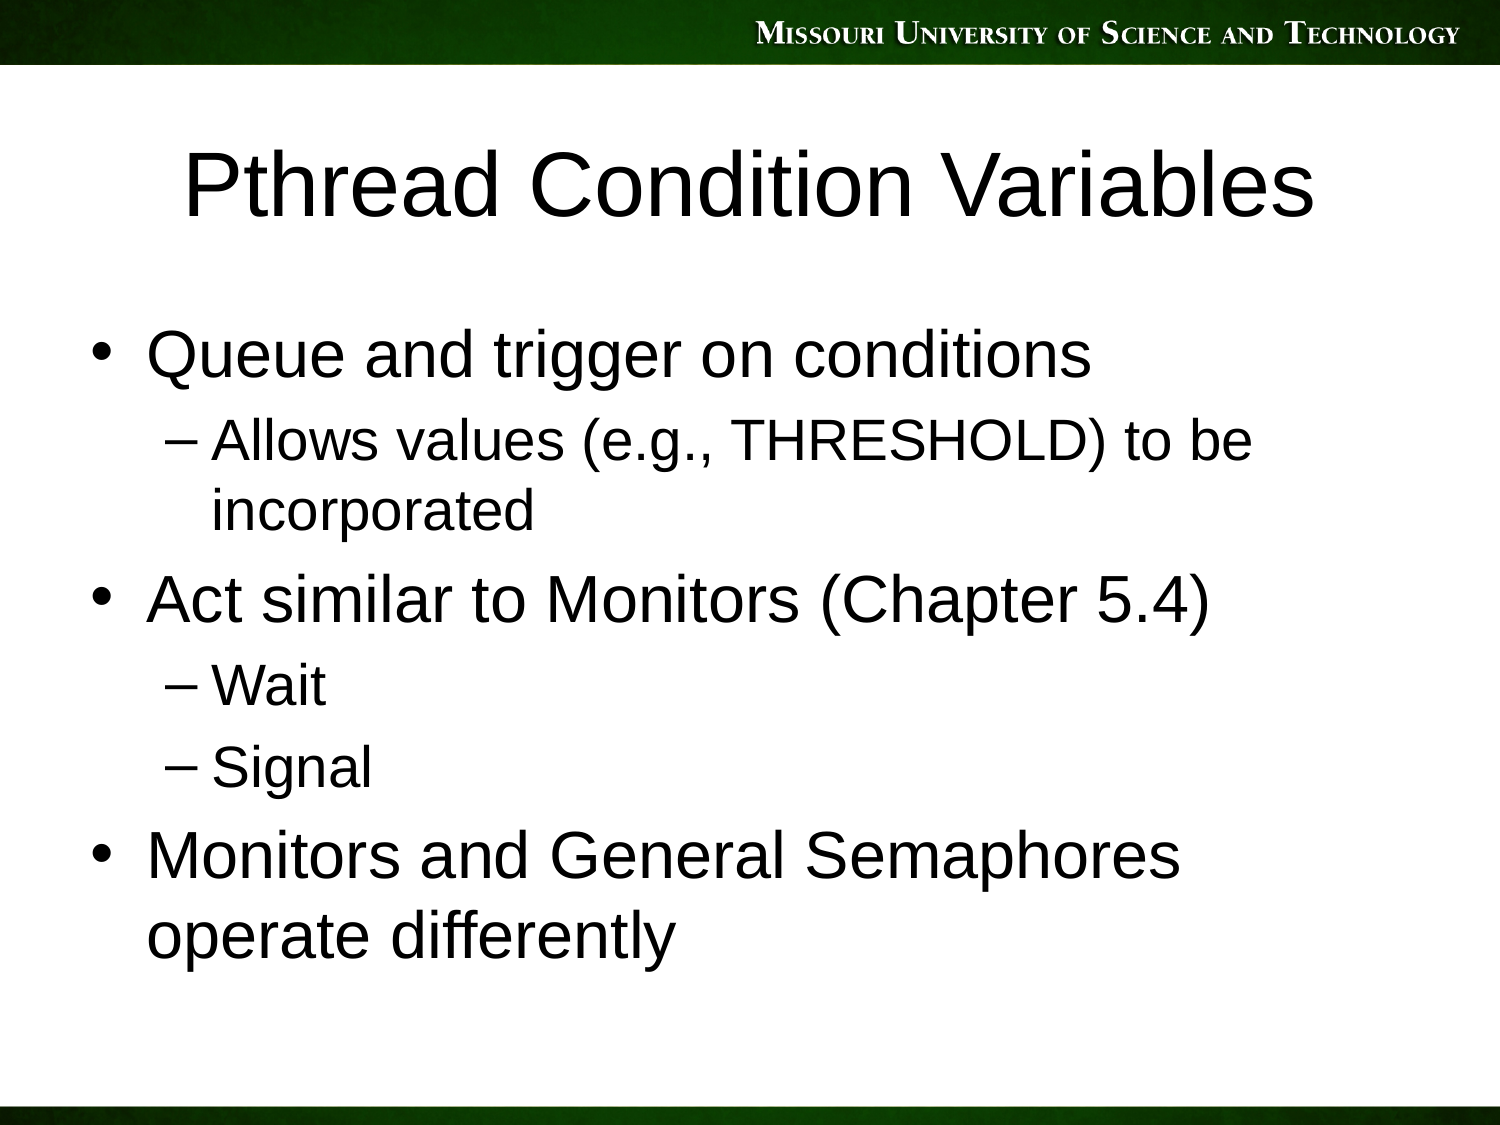

# Pthread Condition Variables
Queue and trigger on conditions
Allows values (e.g., THRESHOLD) to be incorporated
Act similar to Monitors (Chapter 5.4)
Wait
Signal
Monitors and General Semaphores operate differently